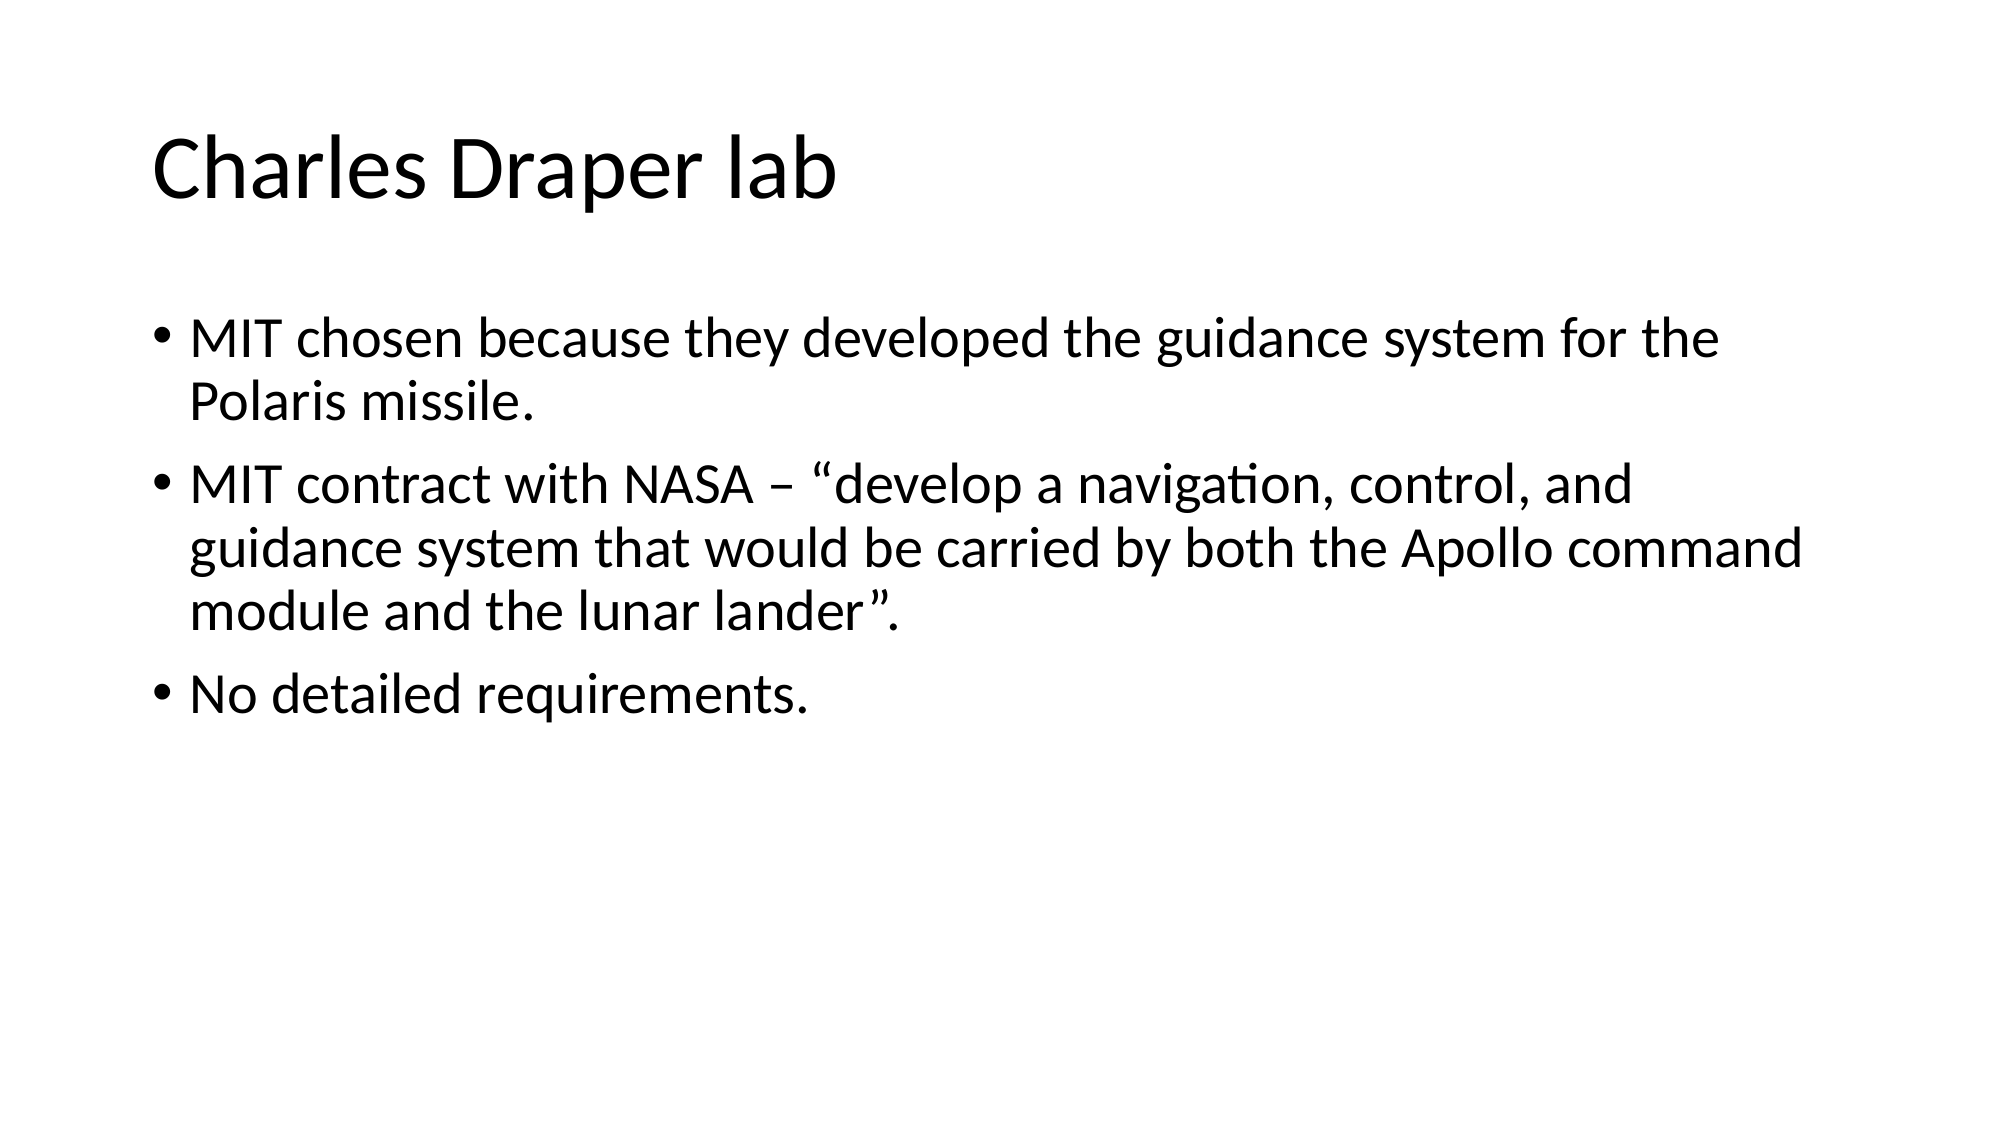

# Charles Draper lab
MIT chosen because they developed the guidance system for the Polaris missile.
MIT contract with NASA – “develop a navigation, control, and guidance system that would be carried by both the Apollo command module and the lunar lander”.
No detailed requirements.